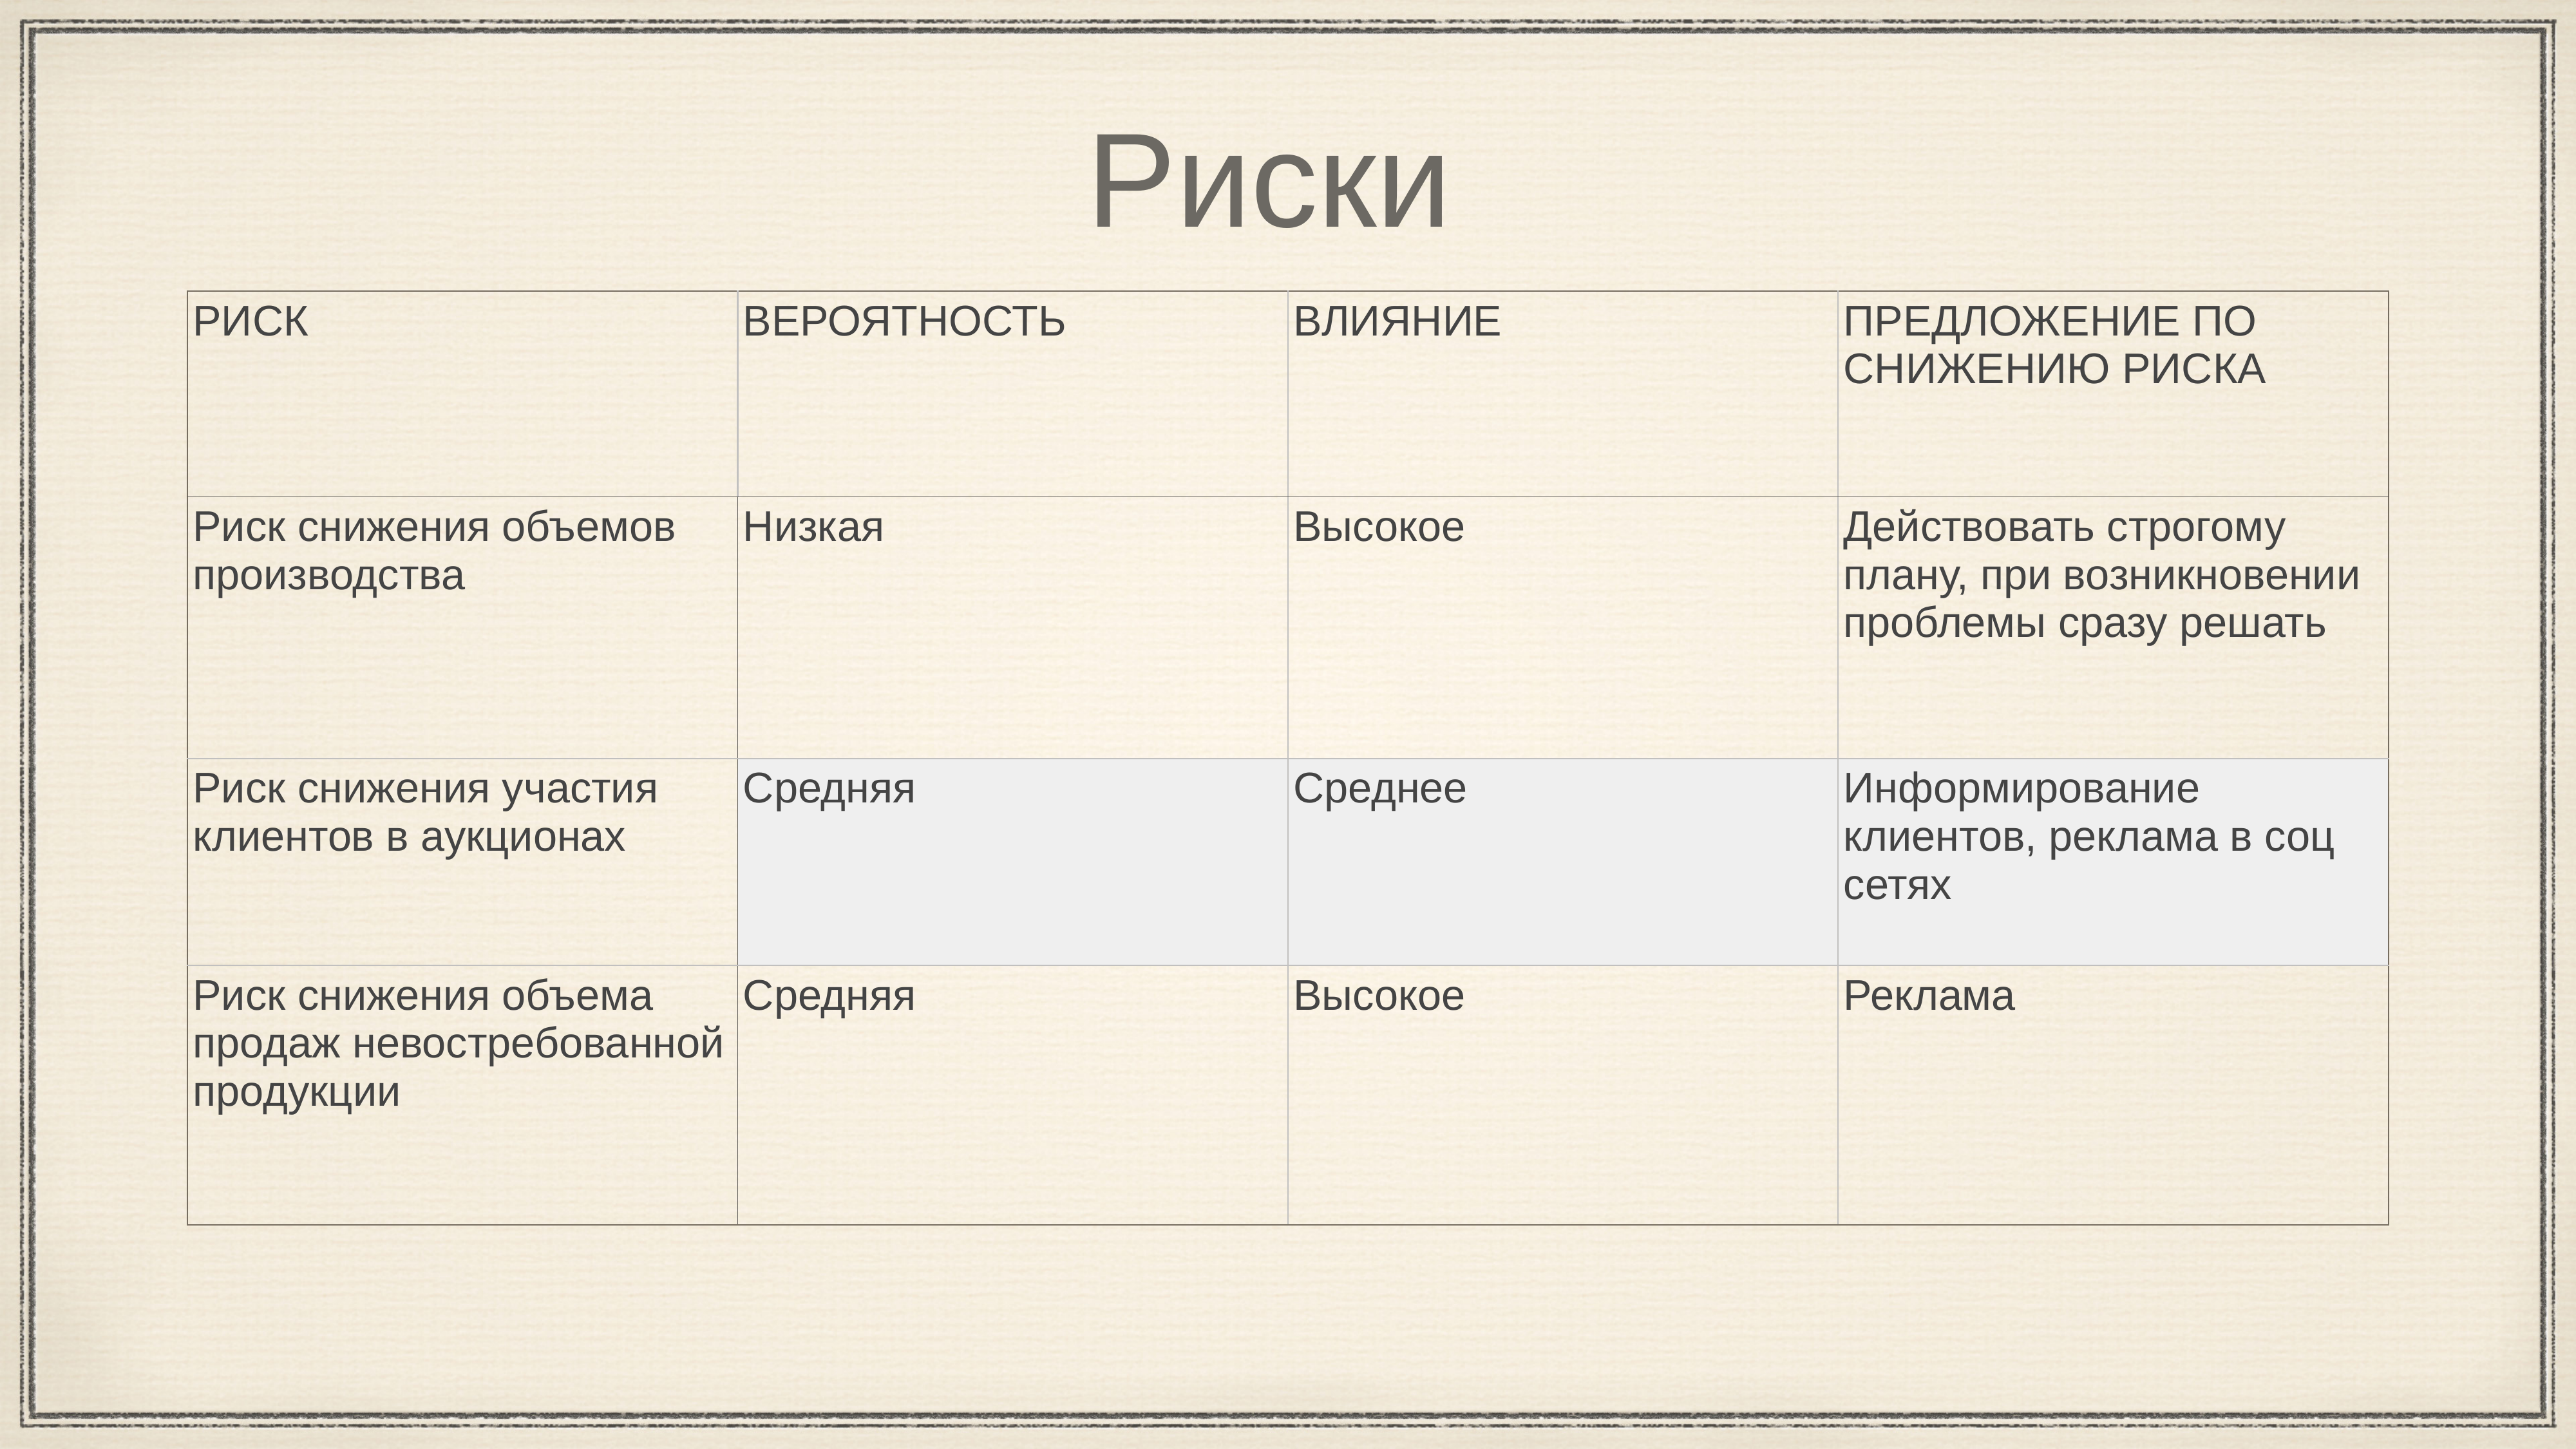

# Риски
| РИСК | ВЕРОЯТНОСТЬ | ВЛИЯНИЕ | ПРЕДЛОЖЕНИЕ ПО СНИЖЕНИЮ РИСКА |
| --- | --- | --- | --- |
| Риск снижения объемов производства | Низкая | Высокое | Действовать строгому плану, при возникновении проблемы сразу решать |
| Риск снижения участия клиентов в аукционах | Средняя | Среднее | Информирование клиентов, реклама в соц сетях |
| Риск снижения объема продаж невостребованной продукции | Средняя | Высокое | Реклама |